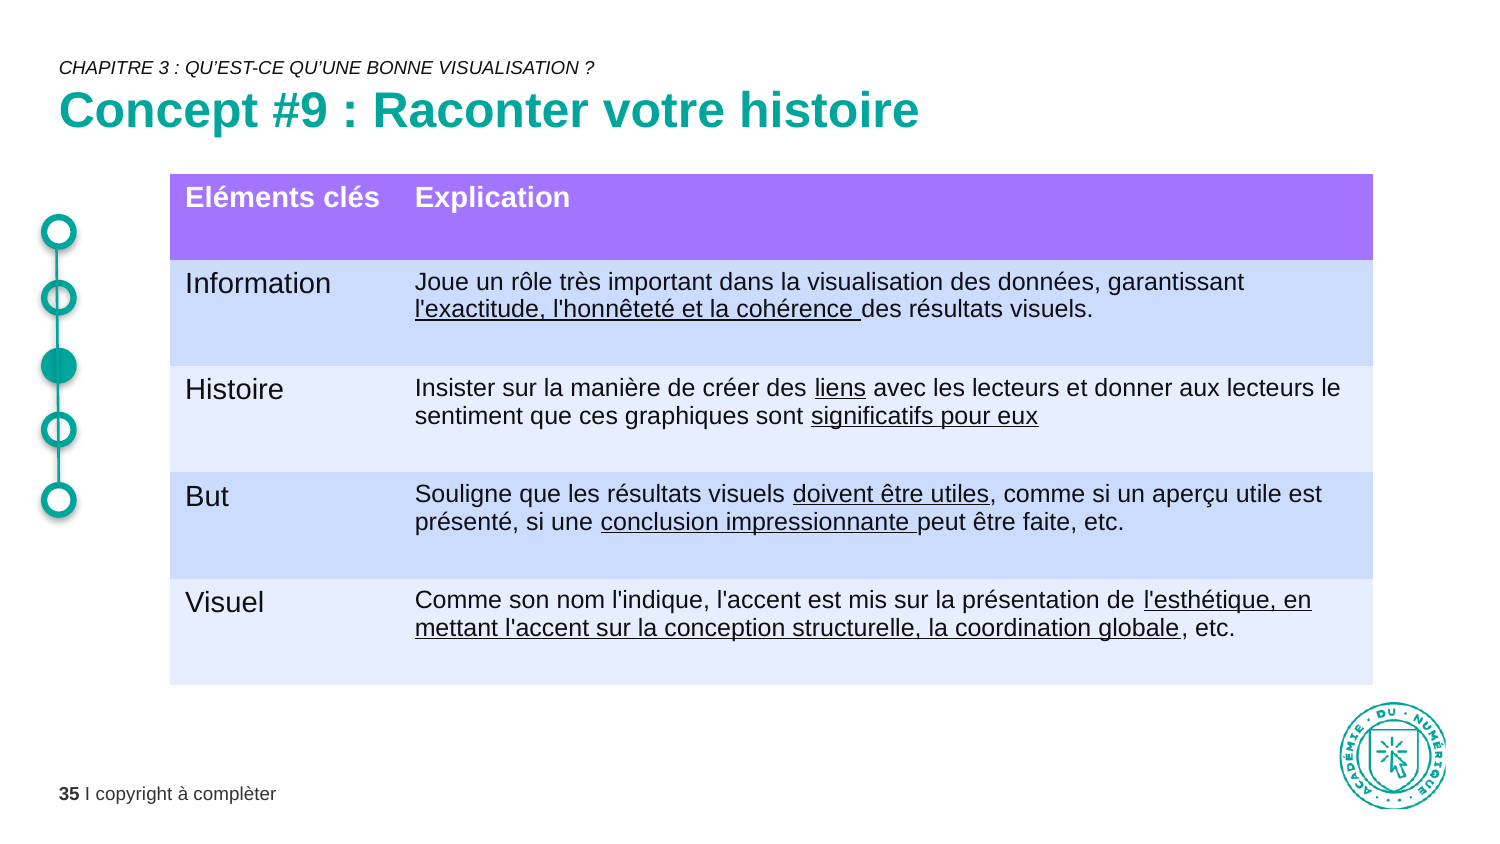

CHAPITRE 3 : QU’EST-CE QU’UNE BONNE VISUALISATION ?
Concept #9 : Raconter votre histoire
| Eléments clés | Explication |
| --- | --- |
| Information | Joue un rôle très important dans la visualisation des données, garantissant l'exactitude, l'honnêteté et la cohérence des résultats visuels. |
| Histoire | Insister sur la manière de créer des liens avec les lecteurs et donner aux lecteurs le sentiment que ces graphiques sont significatifs pour eux |
| But | Souligne que les résultats visuels doivent être utiles, comme si un aperçu utile est présenté, si une conclusion impressionnante peut être faite, etc. |
| Visuel | Comme son nom l'indique, l'accent est mis sur la présentation de l'esthétique, en mettant l'accent sur la conception structurelle, la coordination globale, etc. |